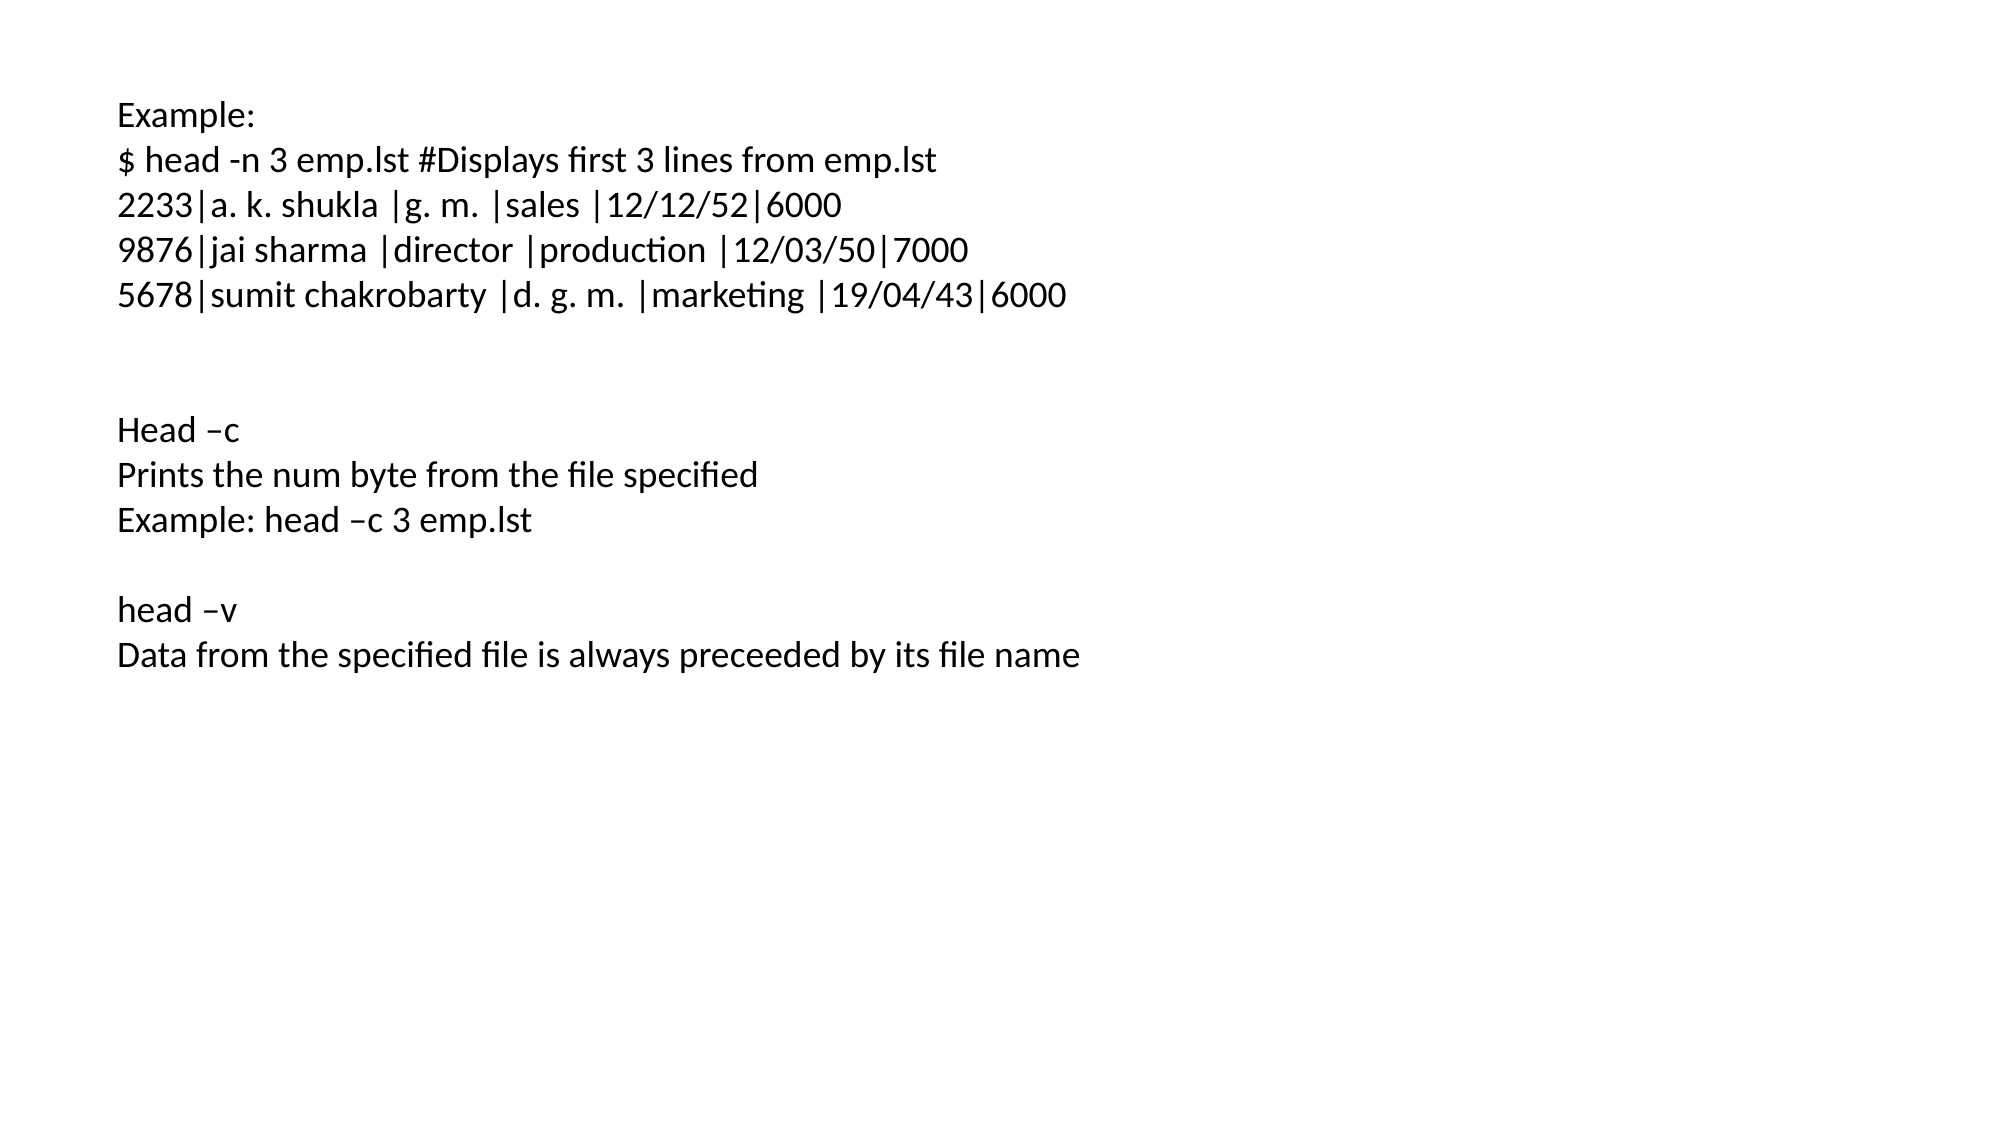

Example:
$ head -n 3 emp.lst #Displays first 3 lines from emp.lst
2233|a. k. shukla |g. m. |sales |12/12/52|6000
9876|jai sharma |director |production |12/03/50|7000
5678|sumit chakrobarty |d. g. m. |marketing |19/04/43|6000

Head –c
Prints the num byte from the file specified
Example: head –c 3 emp.lst

head –v
Data from the specified file is always preceeded by its file name